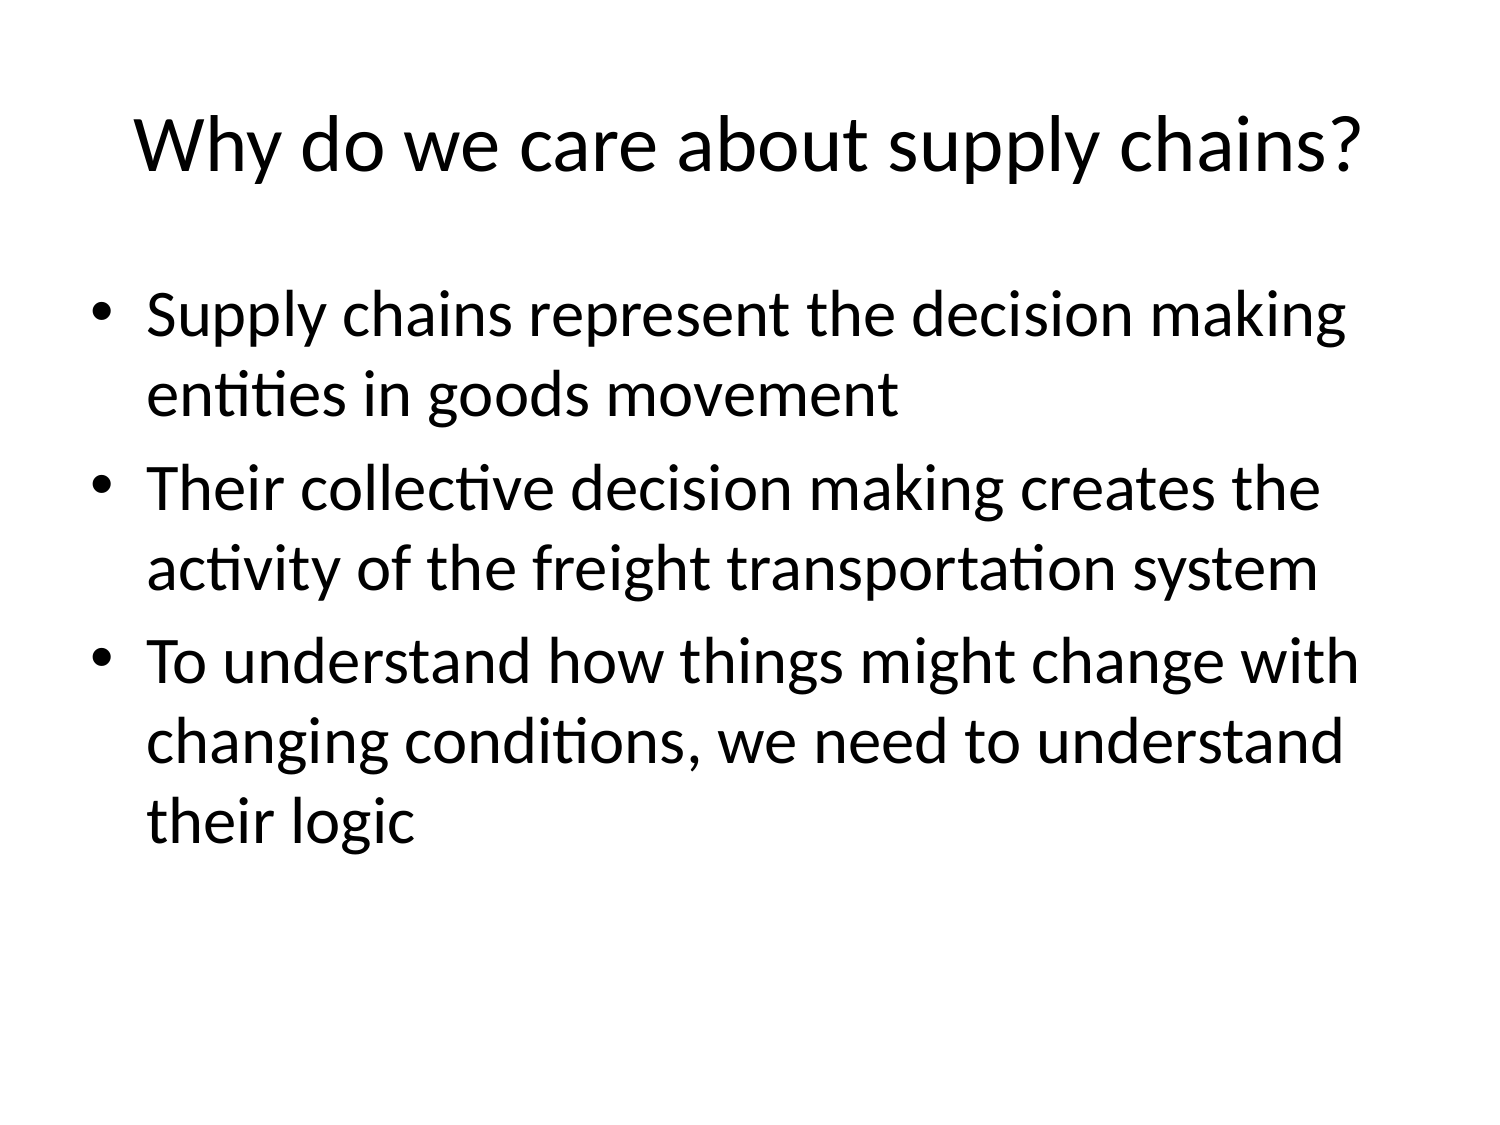

# Why do we care about supply chains?
Supply chains represent the decision making entities in goods movement
Their collective decision making creates the activity of the freight transportation system
To understand how things might change with changing conditions, we need to understand their logic